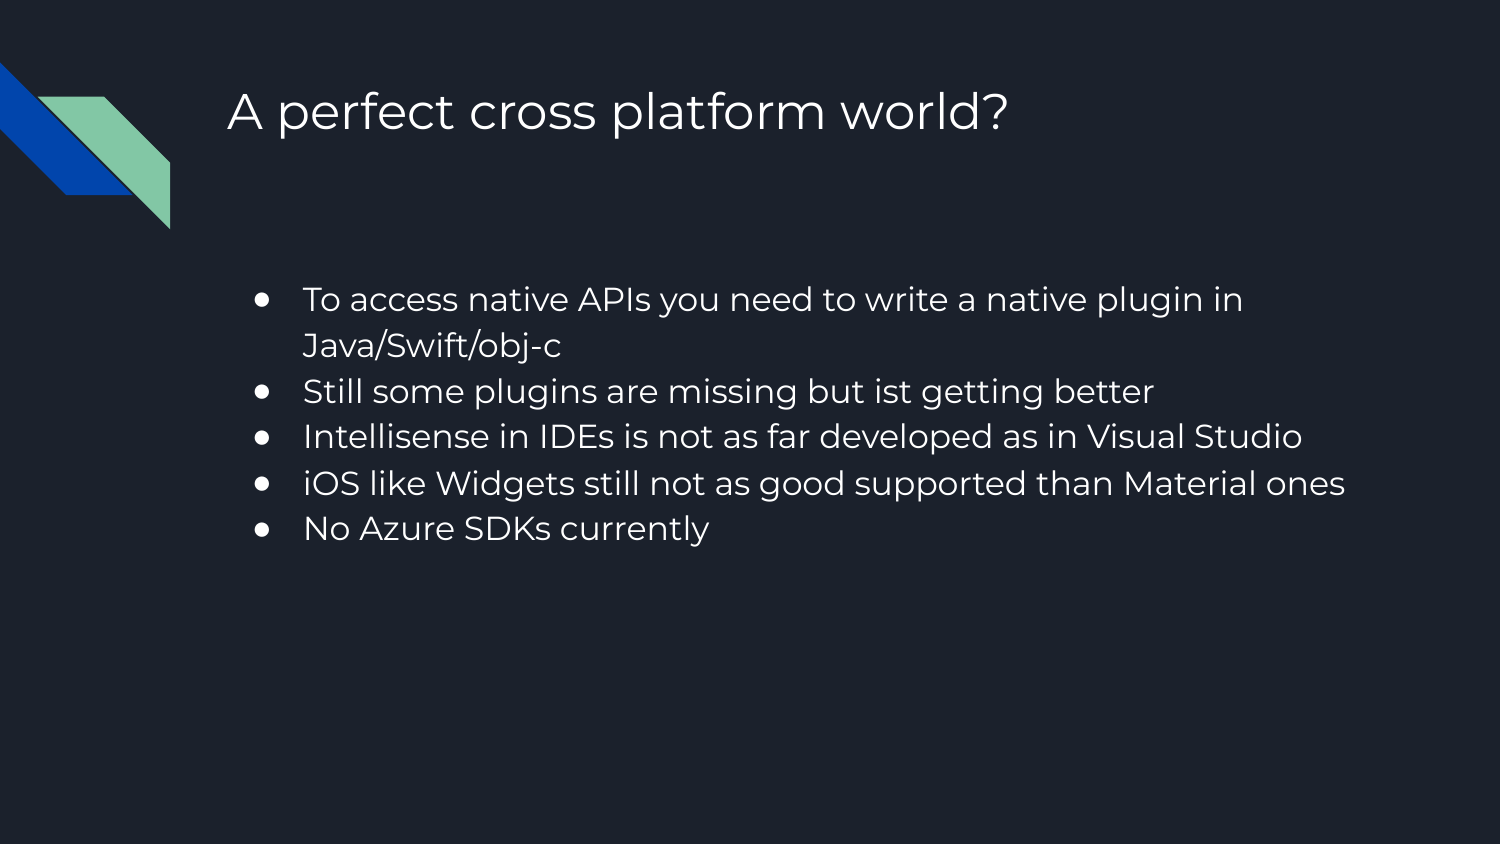

# A perfect cross platform world?
To access native APIs you need to write a native plugin in Java/Swift/obj-c
Still some plugins are missing but ist getting better
Intellisense in IDEs is not as far developed as in Visual Studio
iOS like Widgets still not as good supported than Material ones
No Azure SDKs currently